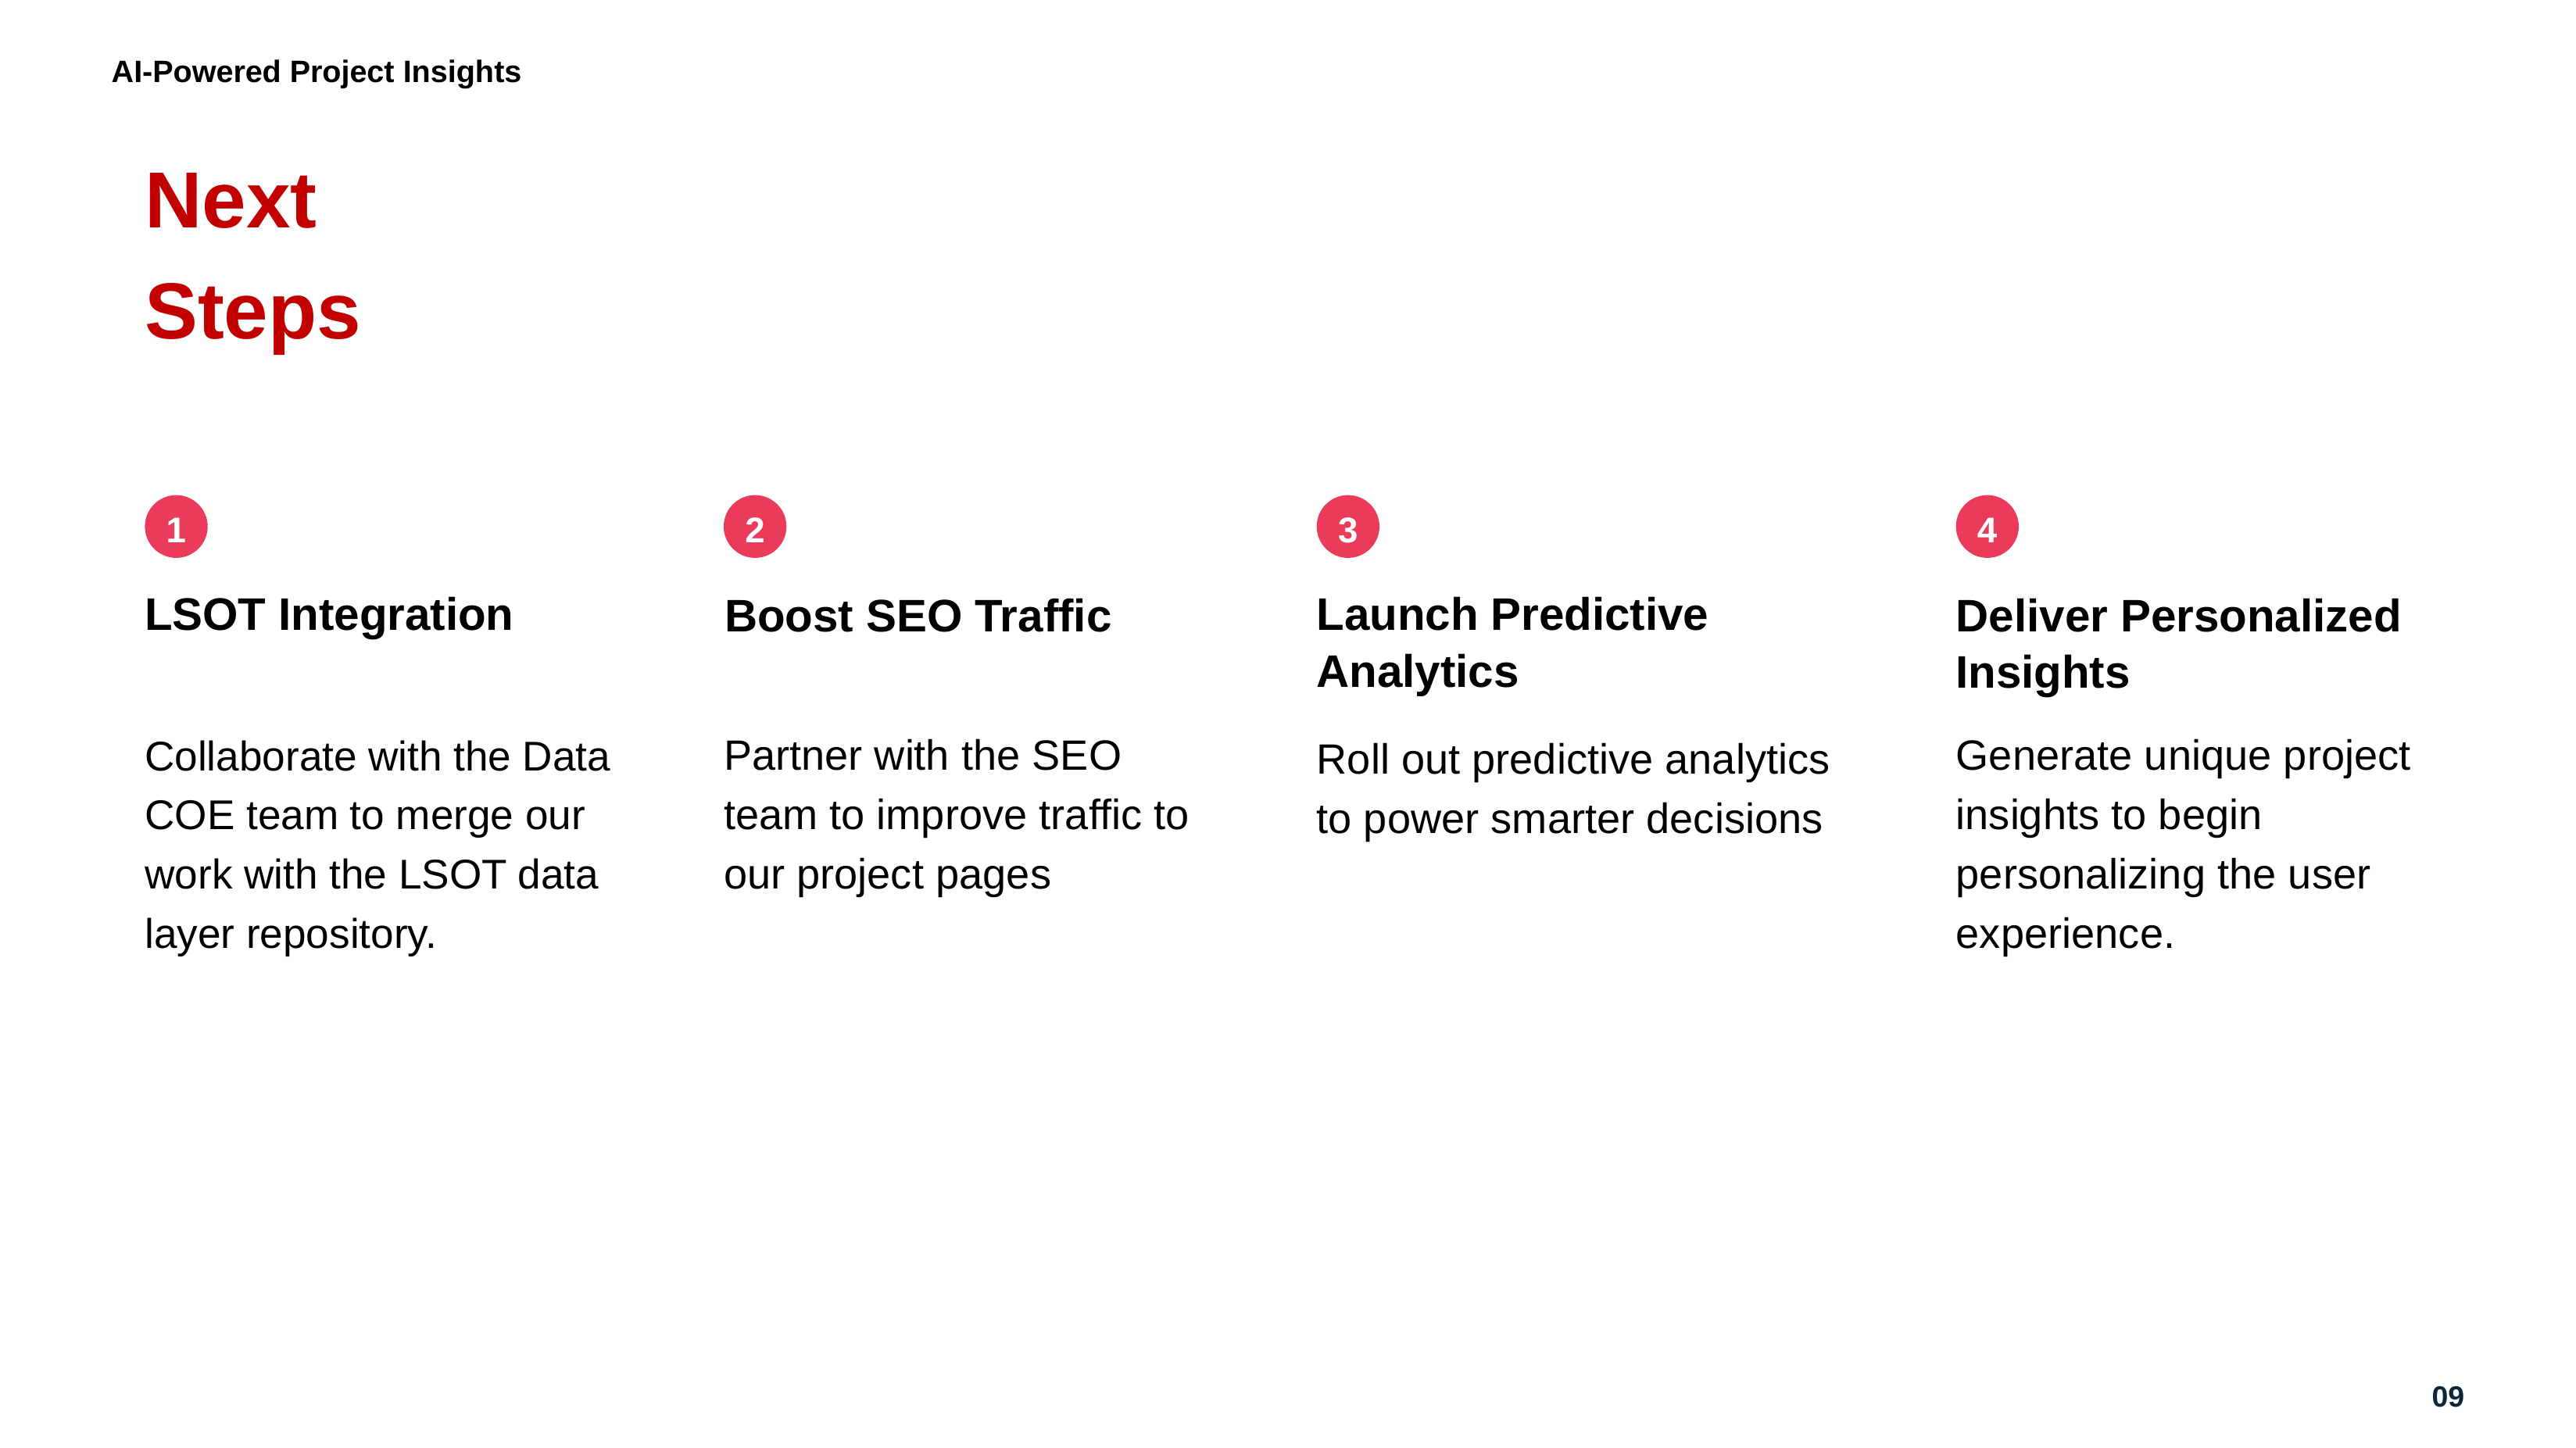

AI-Powered Project Insights
Next Steps

1

2

3

4
LSOT Integration
Launch Predictive Analytics
Boost SEO Traffic
Deliver Personalized Insights
Collaborate with the Data COE team to merge our work with the LSOT data layer repository.
Partner with the SEO team to improve traffic to our project pages
Generate unique project insights to begin personalizing the user experience.
Roll out predictive analytics to power smarter decisions
09